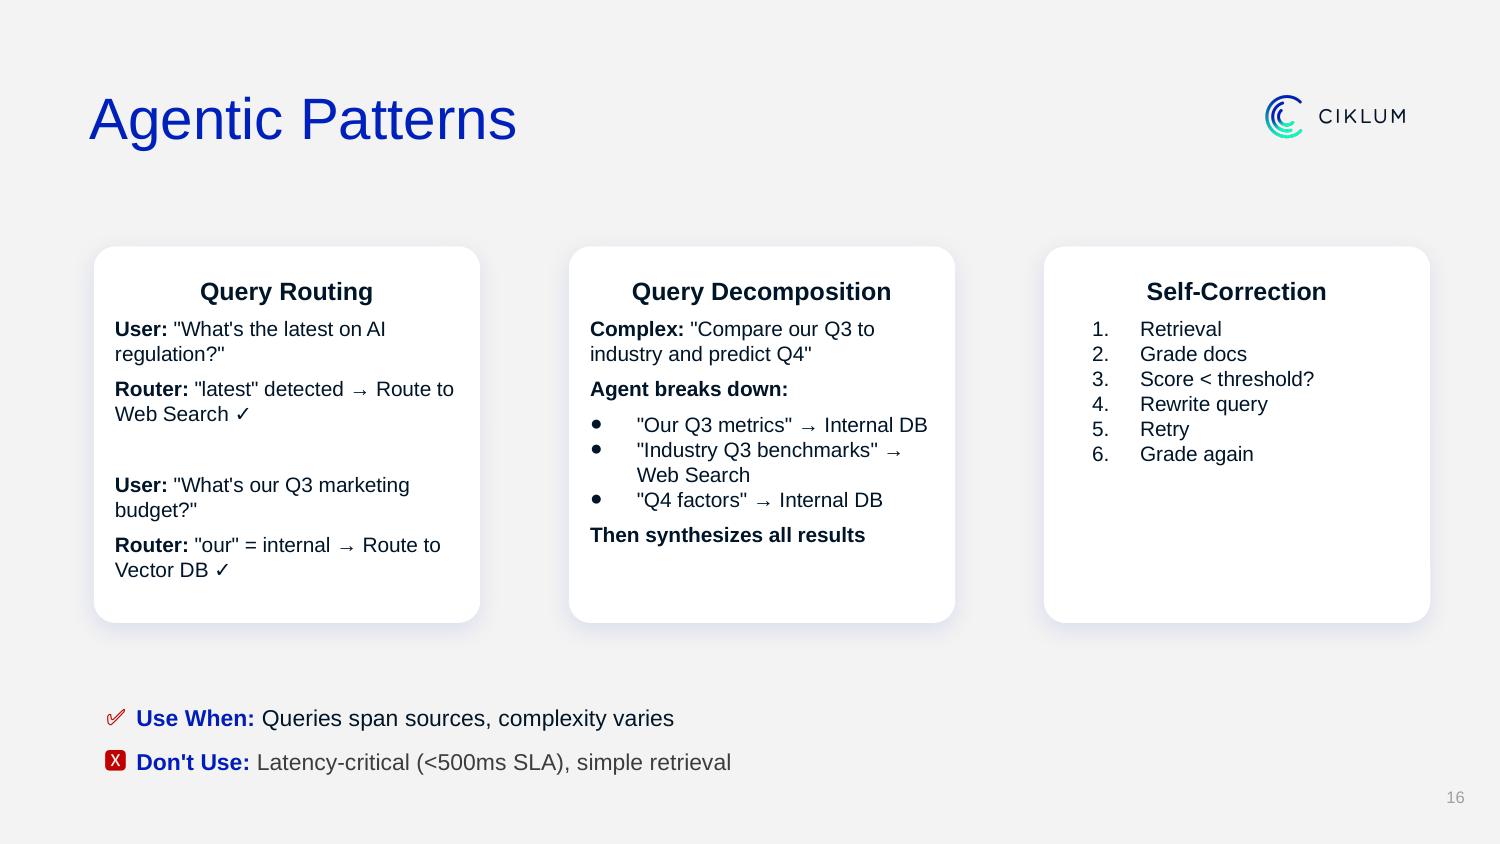

Agentic Patterns
Query Routing
User: "What's the latest on AI regulation?"
Router: "latest" detected → Route to Web Search ✓

User: "What's our Q3 marketing budget?"
Router: "our" = internal → Route to Vector DB ✓
Query Decomposition
Complex: "Compare our Q3 to industry and predict Q4"
Agent breaks down:
"Our Q3 metrics" → Internal DB
"Industry Q3 benchmarks" → Web Search
"Q4 factors" → Internal DB
Then synthesizes all results
Self-Correction
Retrieval
Grade docs
Score < threshold?
Rewrite query
Retry
Grade again
Use When: Queries span sources, complexity varies
Don't Use: Latency-critical (<500ms SLA), simple retrieval